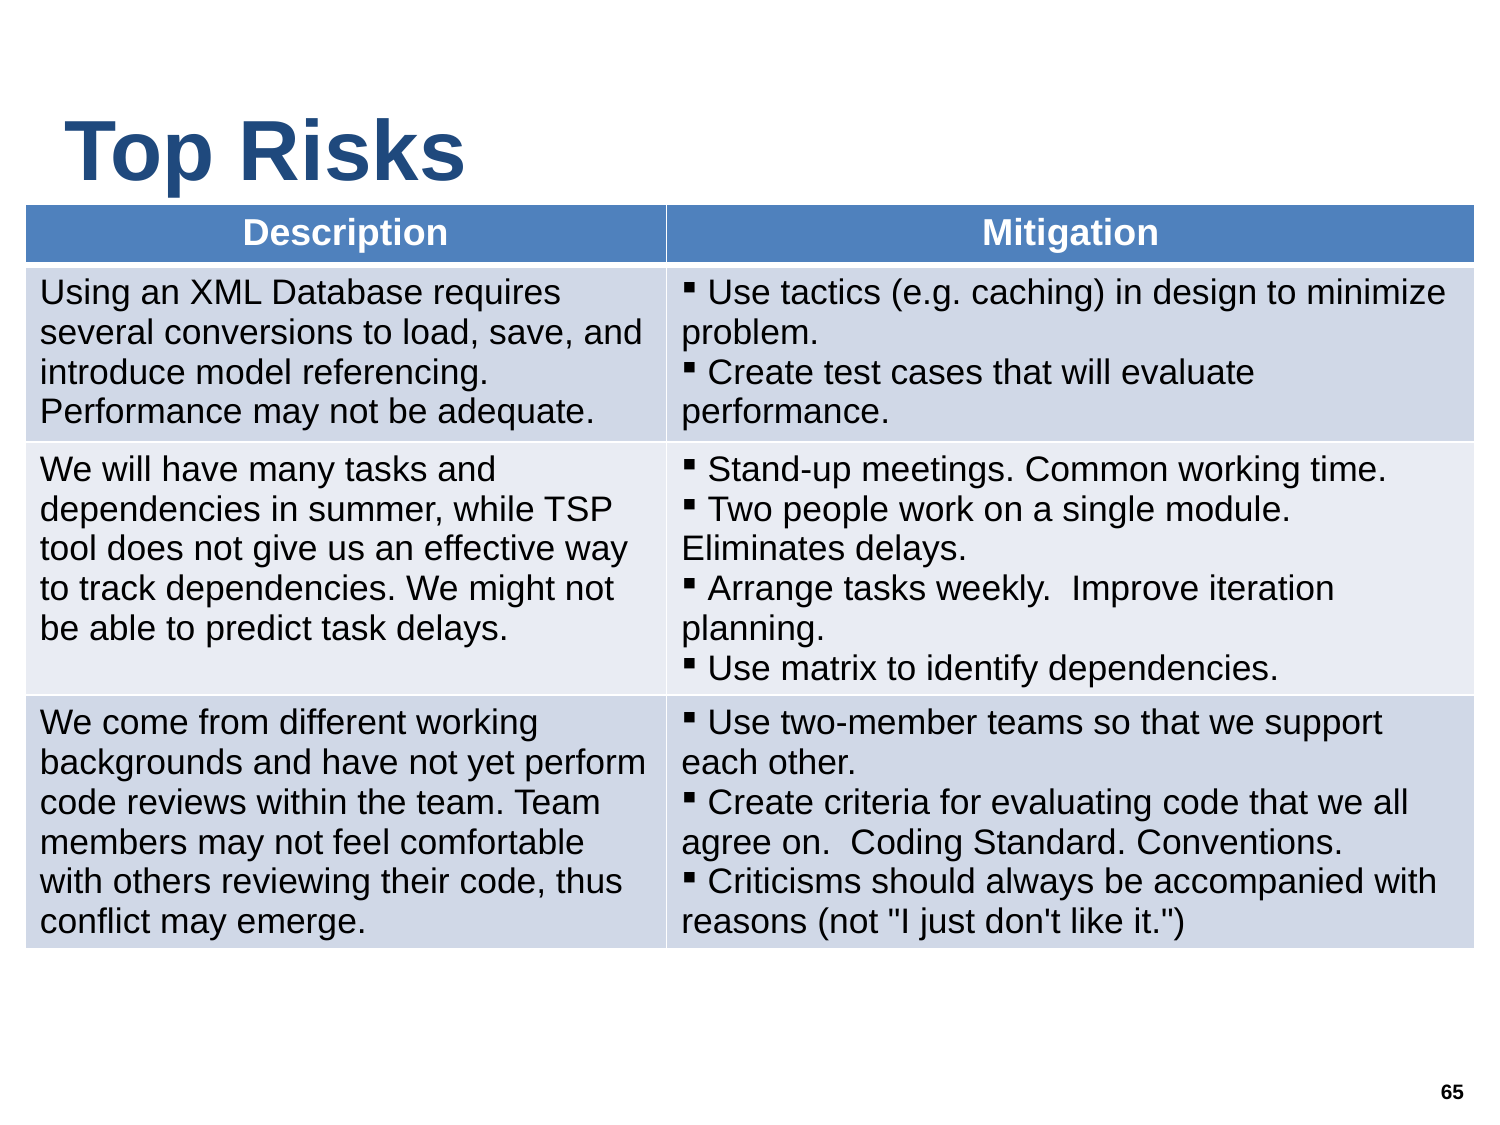

Top Risks
| Description | Mitigation |
| --- | --- |
| Using an XML Database requires several conversions to load, save, and introduce model referencing. Performance may not be adequate. | Use tactics (e.g. caching) in design to minimize problem. Create test cases that will evaluate performance. |
| We will have many tasks and dependencies in summer, while TSP tool does not give us an effective way to track dependencies. We might not be able to predict task delays. | Stand-up meetings. Common working time. Two people work on a single module. Eliminates delays. Arrange tasks weekly. Improve iteration planning. Use matrix to identify dependencies. |
| We come from different working backgrounds and have not yet perform code reviews within the team. Team members may not feel comfortable with others reviewing their code, thus conflict may emerge. | Use two-member teams so that we support each other. Create criteria for evaluating code that we all agree on. Coding Standard. Conventions. Criticisms should always be accompanied with reasons (not "I just don't like it.") |
#

65